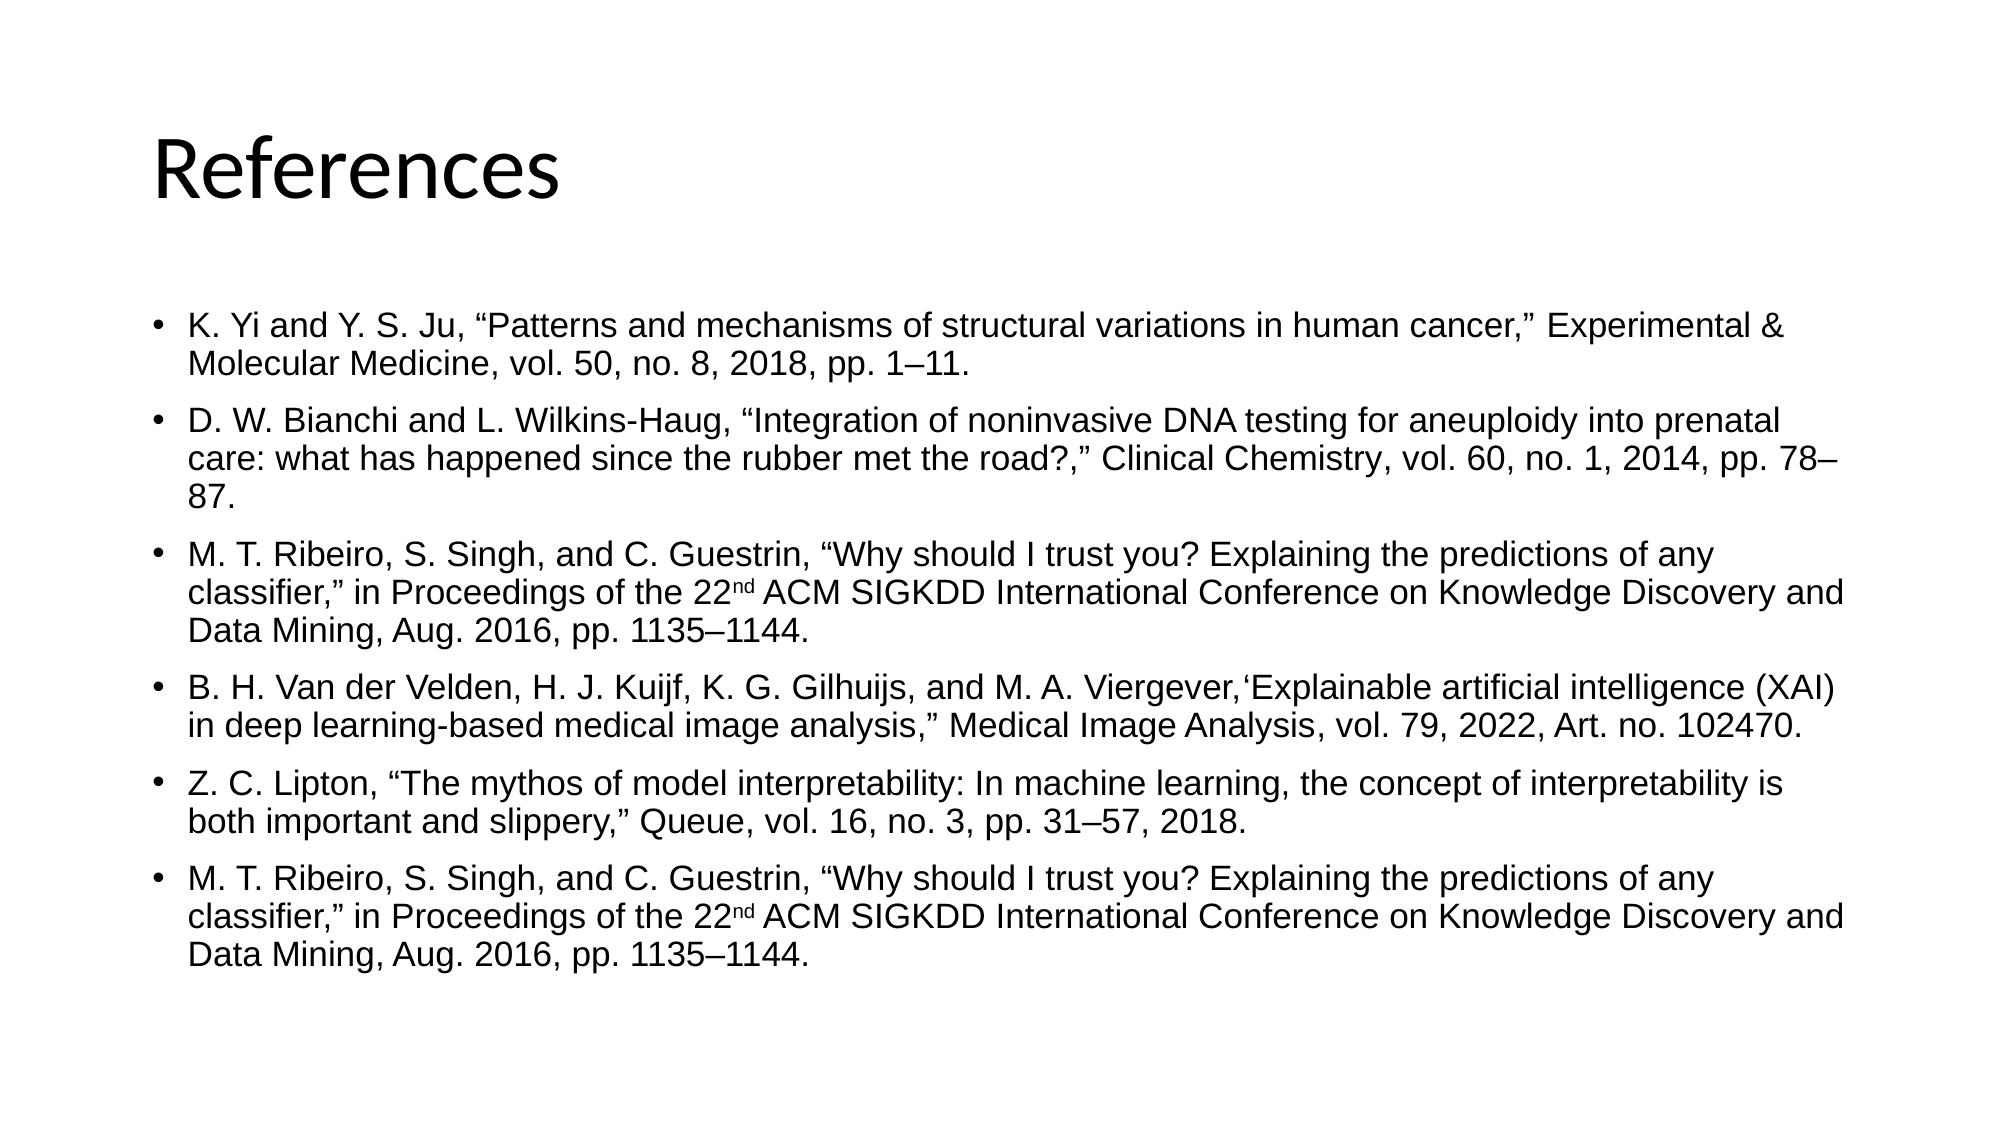

# References
K. Yi and Y. S. Ju, “Patterns and mechanisms of structural variations in human cancer,” Experimental & Molecular Medicine, vol. 50, no. 8, 2018, pp. 1–11.
D. W. Bianchi and L. Wilkins-Haug, “Integration of noninvasive DNA testing for aneuploidy into prenatal care: what has happened since the rubber met the road?,” Clinical Chemistry, vol. 60, no. 1, 2014, pp. 78–87.
M. T. Ribeiro, S. Singh, and C. Guestrin, “Why should I trust you? Explaining the predictions of any classifier,” in Proceedings of the 22nd ACM SIGKDD International Conference on Knowledge Discovery and Data Mining, Aug. 2016, pp. 1135–1144.
B. H. Van der Velden, H. J. Kuijf, K. G. Gilhuijs, and M. A. Viergever,‘Explainable artificial intelligence (XAI) in deep learning-based medical image analysis,” Medical Image Analysis, vol. 79, 2022, Art. no. 102470.
Z. C. Lipton, “The mythos of model interpretability: In machine learning, the concept of interpretability is both important and slippery,” Queue, vol. 16, no. 3, pp. 31–57, 2018.
M. T. Ribeiro, S. Singh, and C. Guestrin, “Why should I trust you? Explaining the predictions of any classifier,” in Proceedings of the 22nd ACM SIGKDD International Conference on Knowledge Discovery and Data Mining, Aug. 2016, pp. 1135–1144.